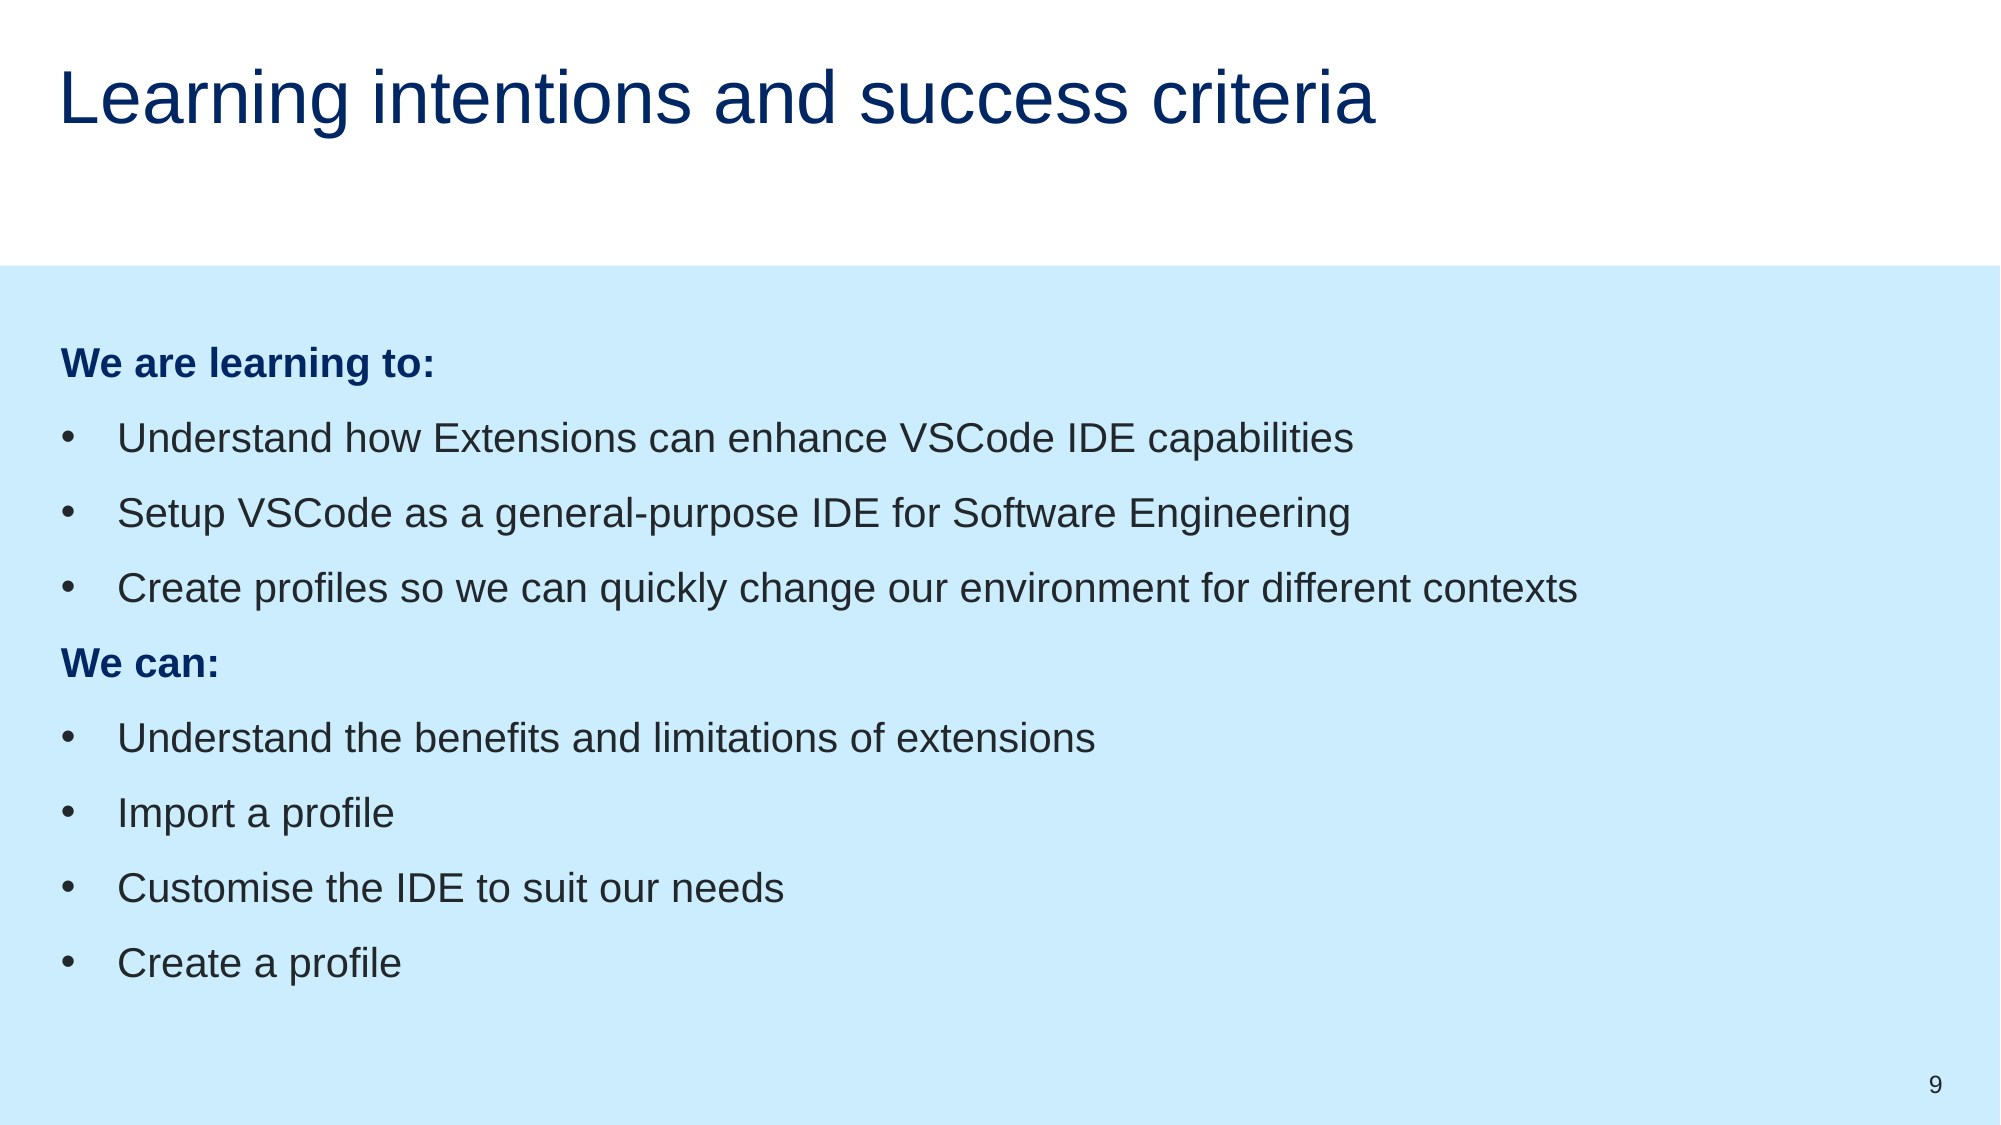

# Learning intentions and success criteria
We are learning to:
Understand how Extensions can enhance VSCode IDE capabilities
Setup VSCode as a general-purpose IDE for Software Engineering
Create profiles so we can quickly change our environment for different contexts
We can:
Understand the benefits and limitations of extensions
Import a profile
Customise the IDE to suit our needs
Create a profile
9